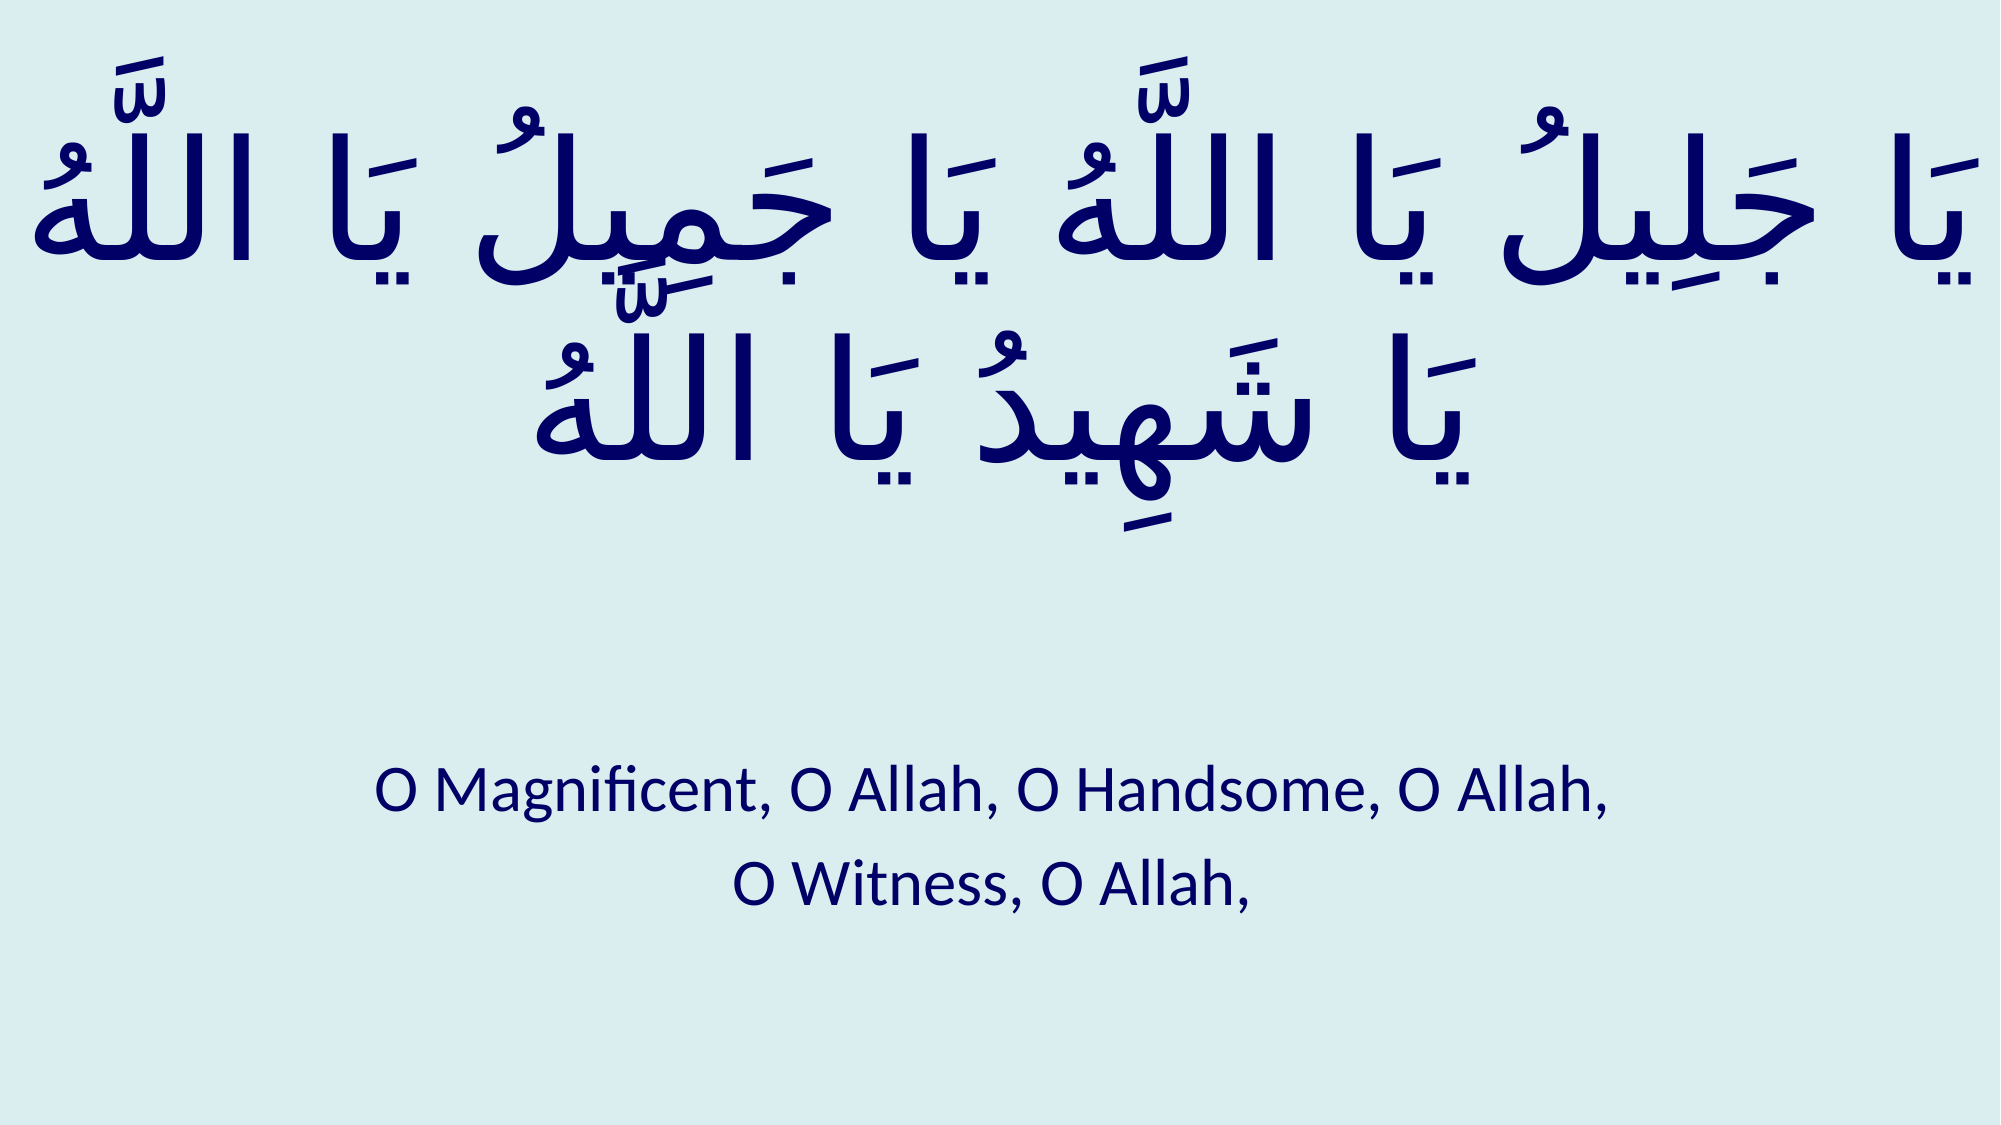

# يَا جَلِيلُ يَا اللَّهُ يَا جَمِيلُ يَا اللَّهُ يَا شَهِيدُ يَا اللَّهُ‏
O Magnificent, O Allah, O Handsome, O Allah,
O Witness, O Allah,